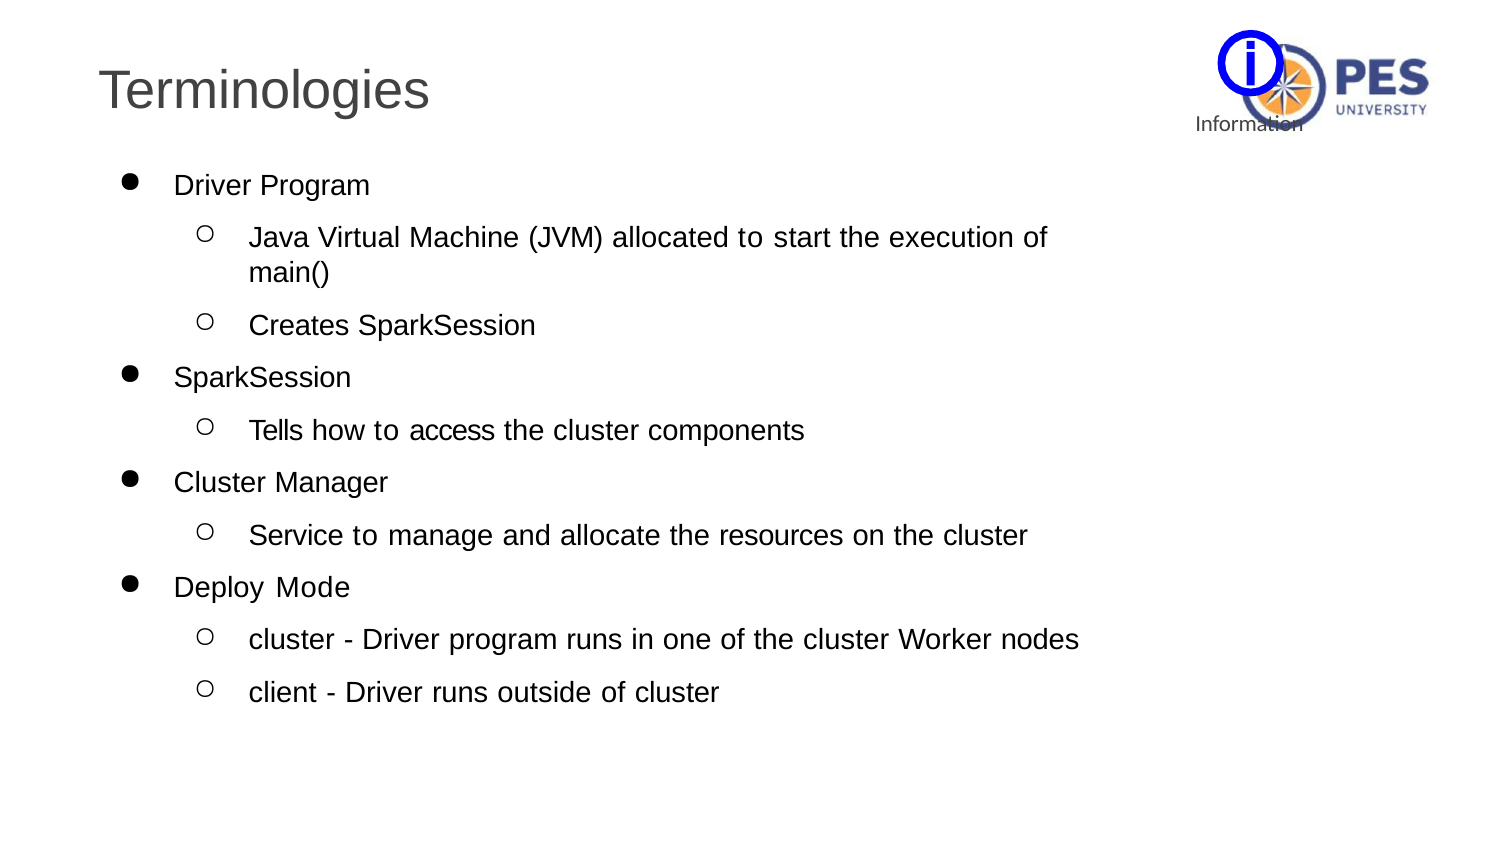

# Terminologies
Information
Driver Program
Java Virtual Machine (JVM) allocated to start the execution of main()
Creates SparkSession
SparkSession
Tells how to access the cluster components
Cluster Manager
Service to manage and allocate the resources on the cluster
Deploy Mode
cluster - Driver program runs in one of the cluster Worker nodes
client - Driver runs outside of cluster